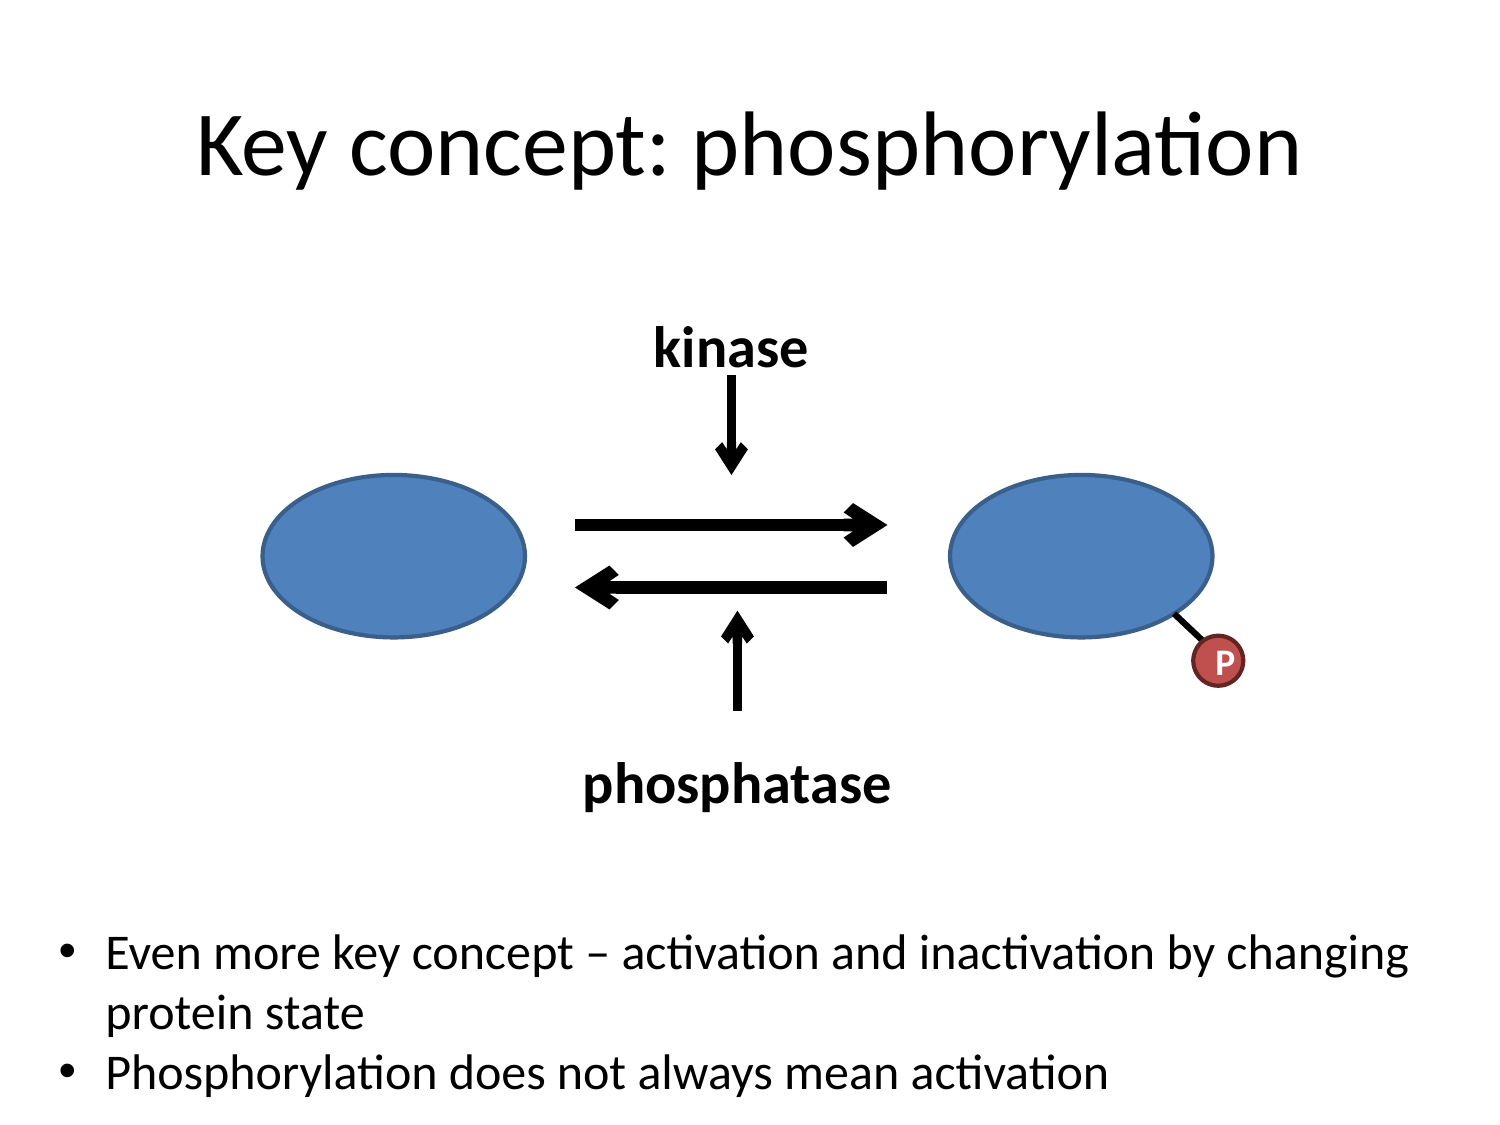

# Key concept: phosphorylation
kinase

P
phosphatase
Even more key concept – activation and inactivation by changing protein state
Phosphorylation does not always mean activation